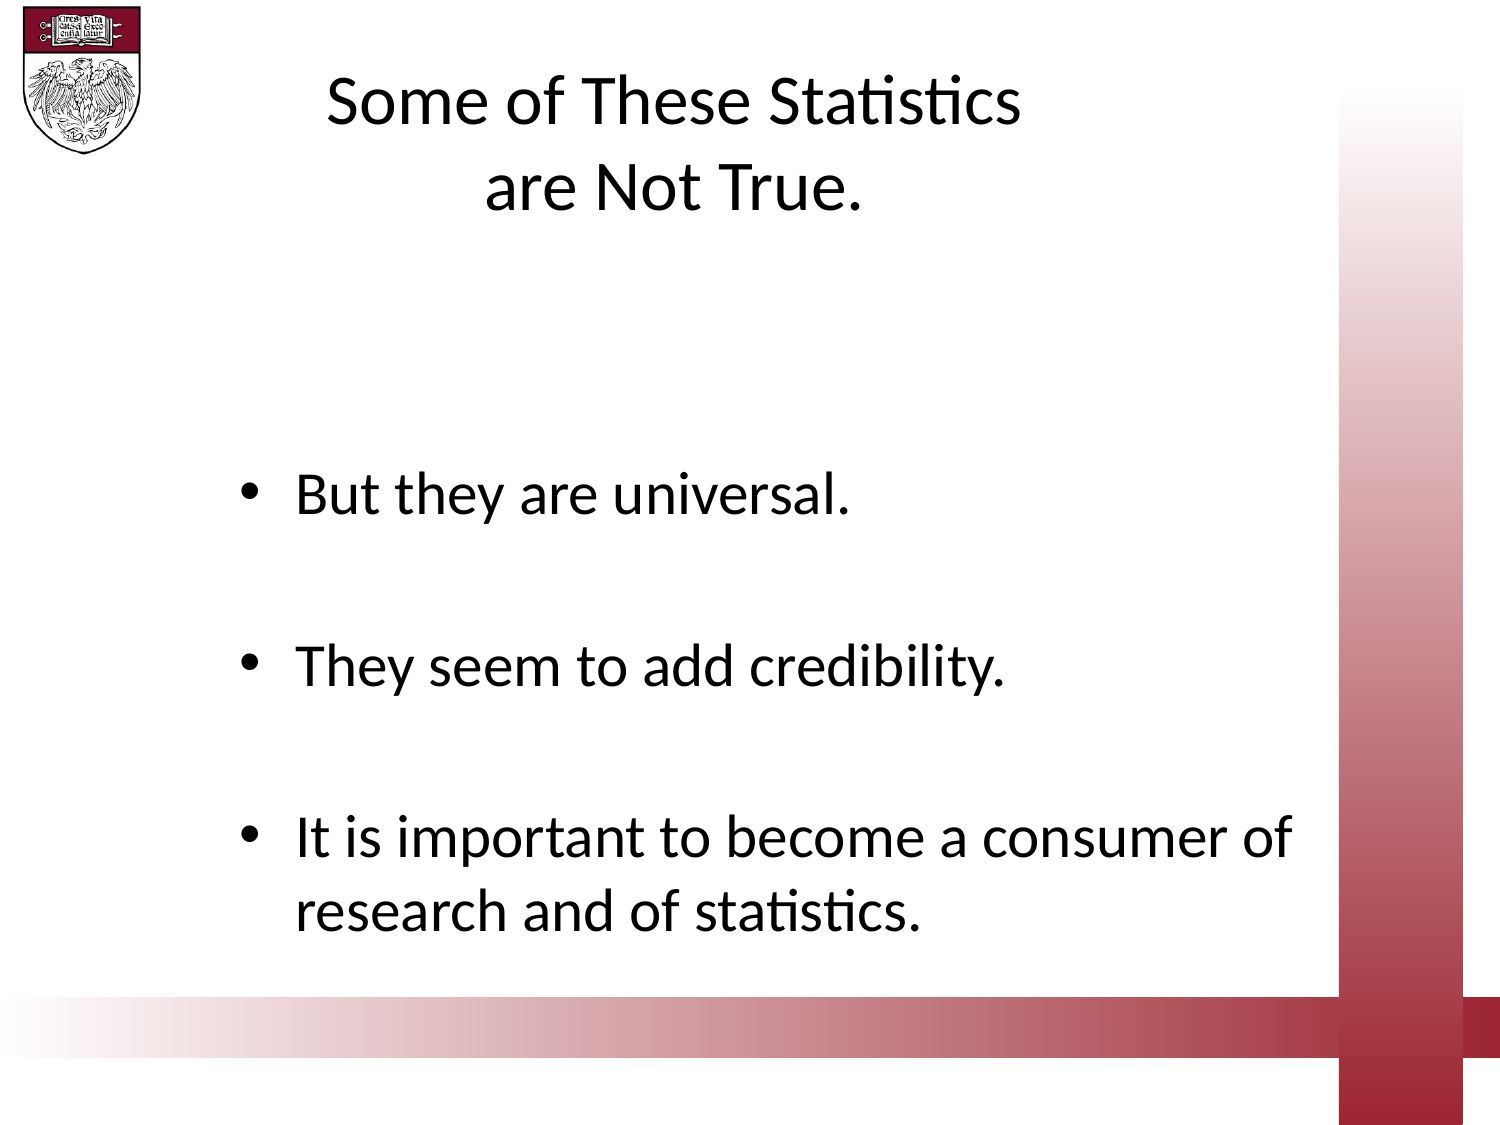

Some of These Statistics
are Not True.
But they are universal.

They seem to add credibility.

It is important to become a consumer of research and of statistics.